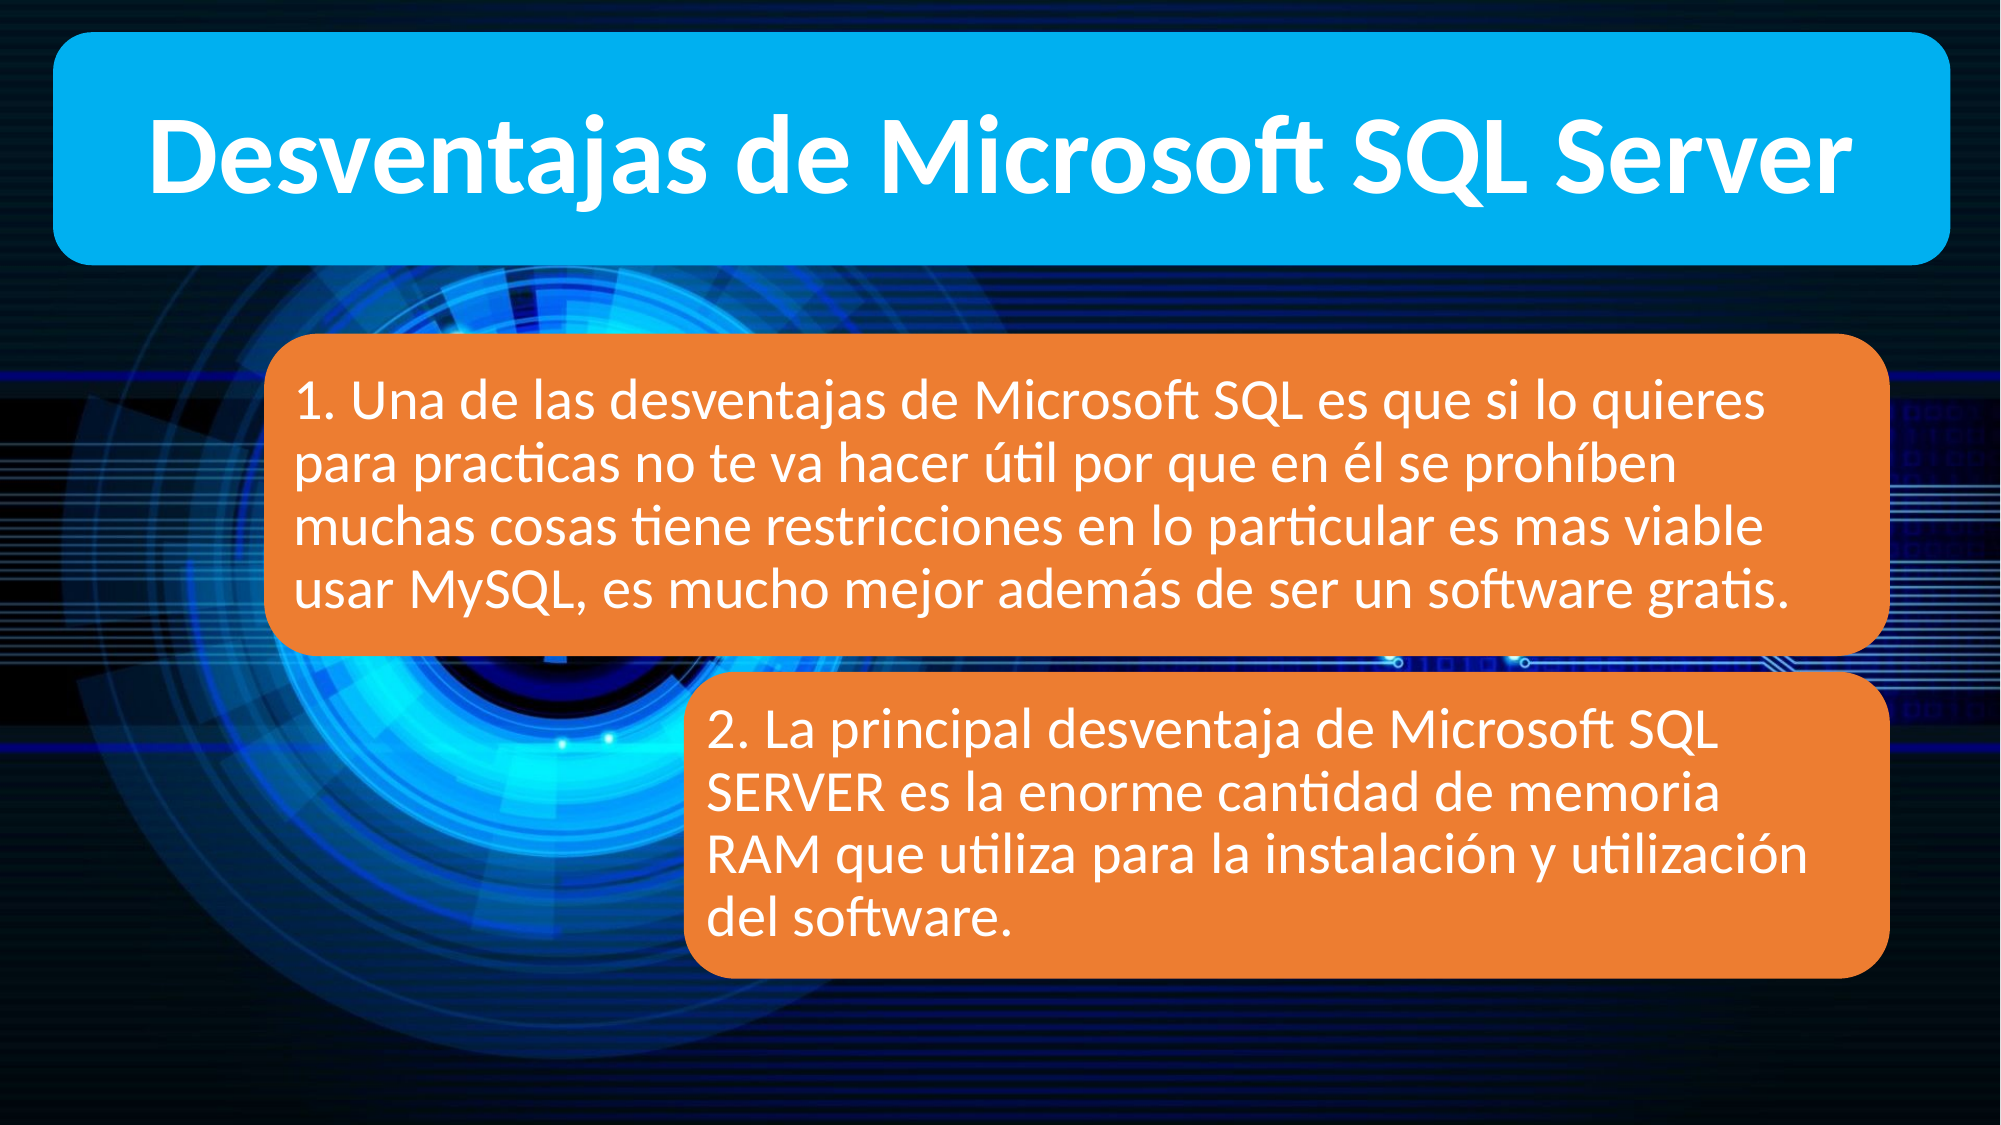

Desventajas de Microsoft SQL Server

1. Una de las desventajas de Microsoft SQL es que si lo quieres para practicas no te va hacer útil por que en él se prohíben muchas cosas tiene restricciones en lo particular es mas viable usar MySQL, es mucho mejor además de ser un software gratis.

2. La principal desventaja de Microsoft SQL SERVER es la enorme cantidad de memoria RAM que utiliza para la instalación y utilización del software.